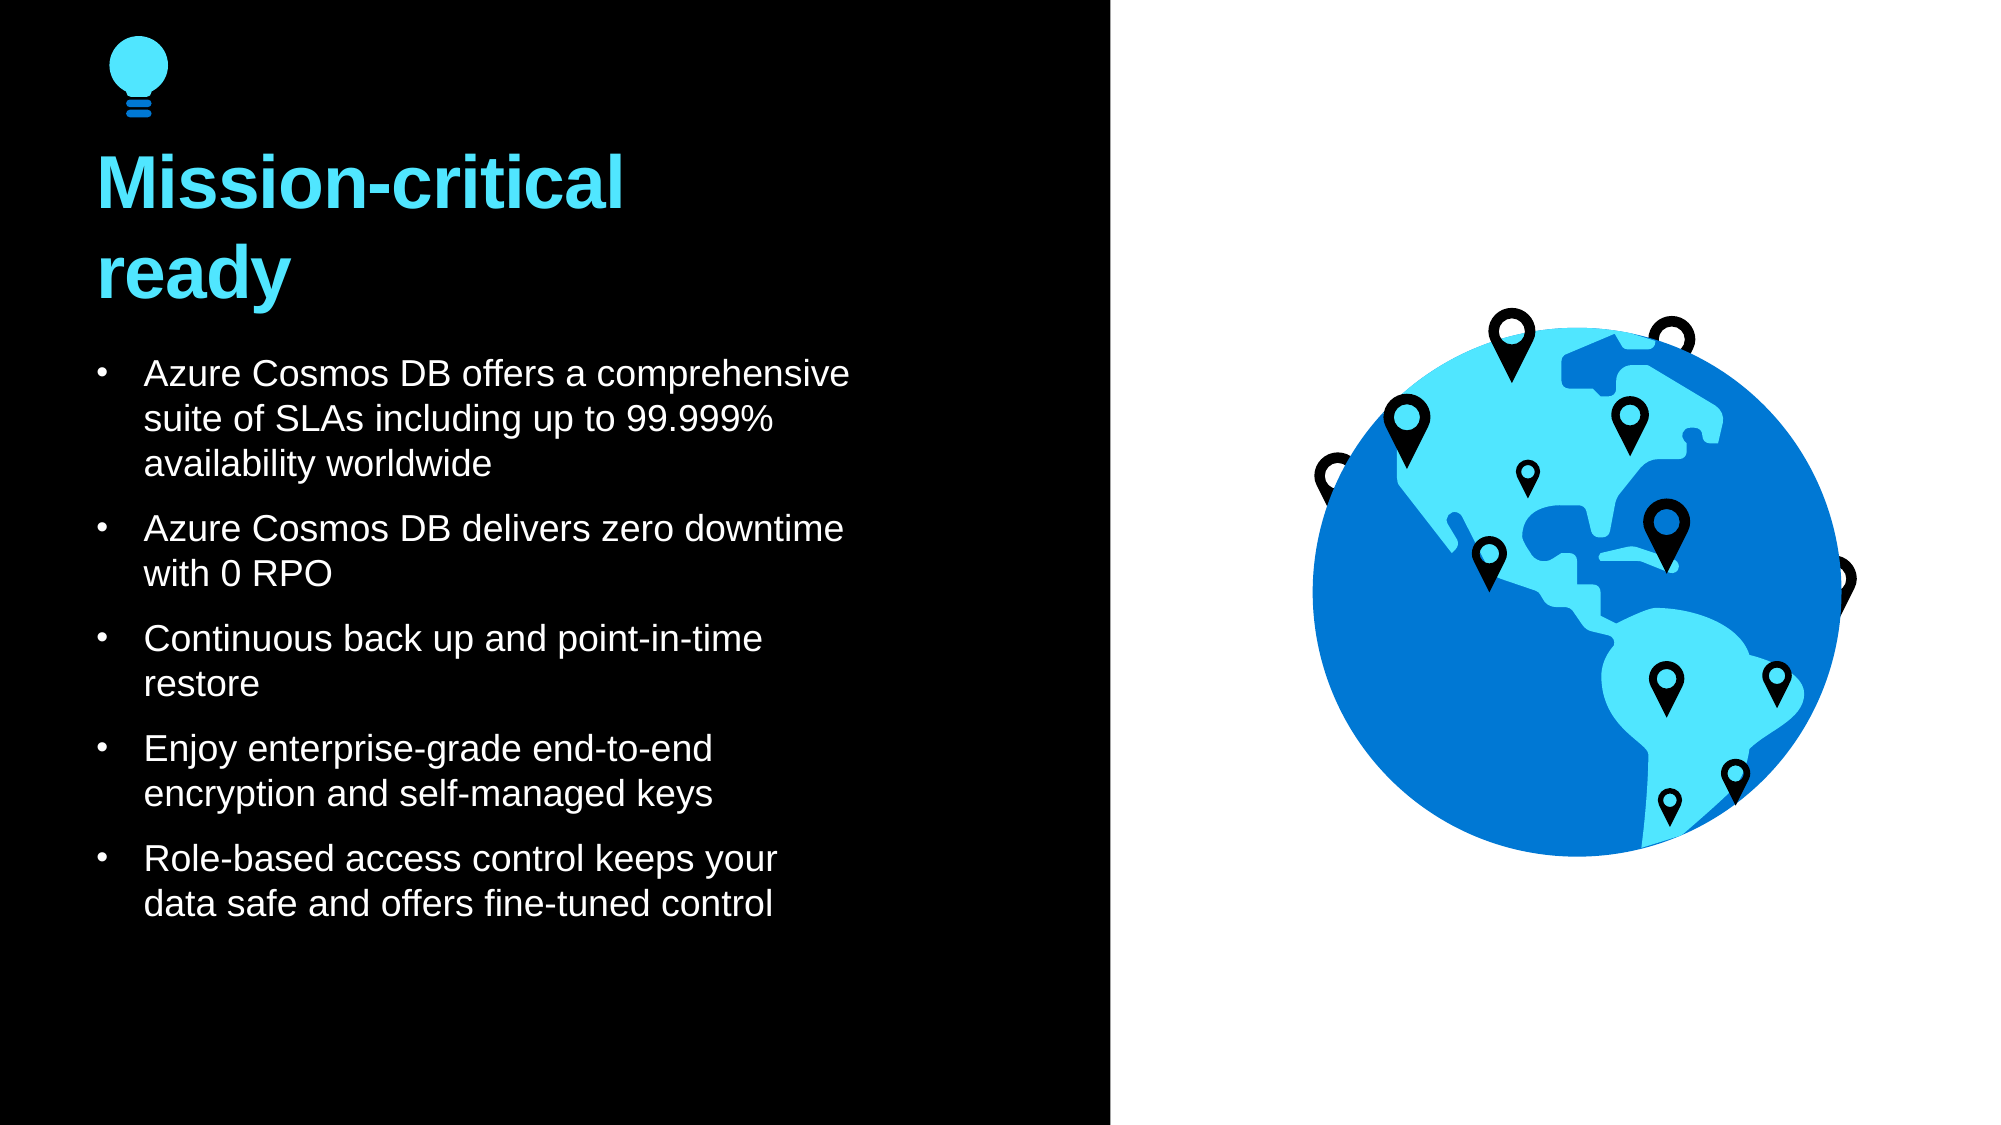

# Mission-critical ready

Azure Cosmos DB offers a comprehensive suite of SLAs including up to 99.999% availability worldwide
Azure Cosmos DB delivers zero downtime with 0 RPO
Continuous back up and point-in-time restore
Enjoy enterprise-grade end-to-end encryption and self-managed keys
Role-based access control keeps your data safe and offers fine-tuned control